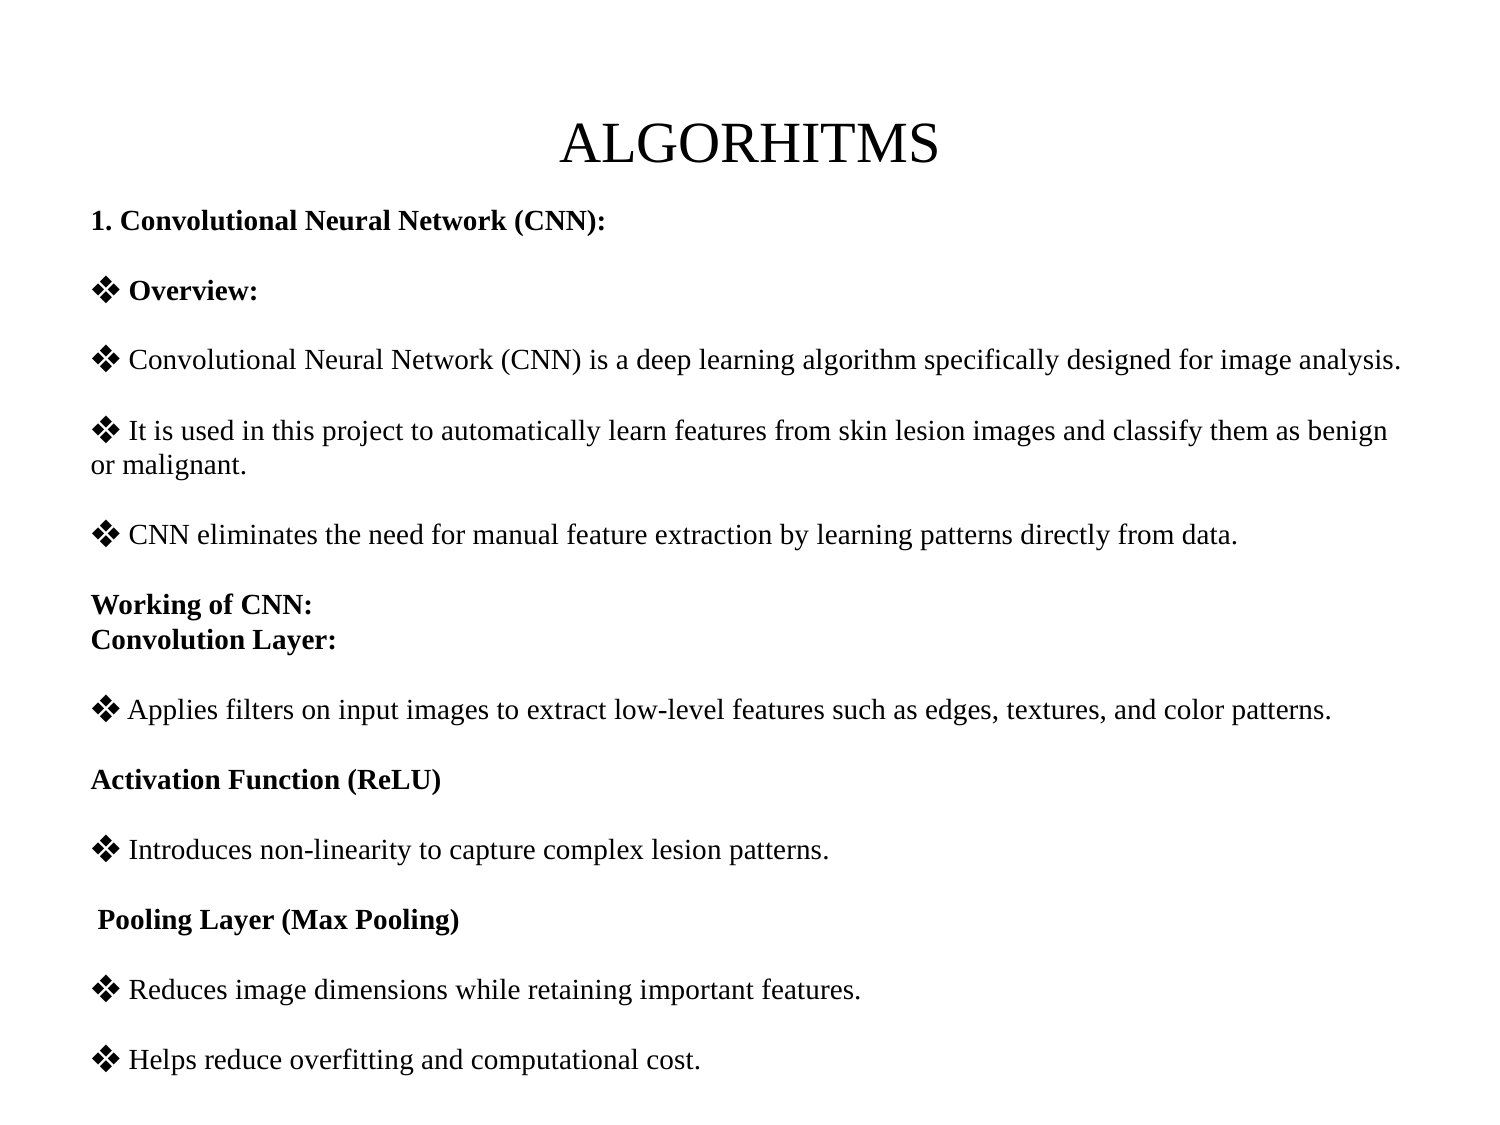

# ALGORHITMS
1. Convolutional Neural Network (CNN):
❖ Overview:
❖ Convolutional Neural Network (CNN) is a deep learning algorithm specifically designed for image analysis.
❖ It is used in this project to automatically learn features from skin lesion images and classify them as benign or malignant.
❖ CNN eliminates the need for manual feature extraction by learning patterns directly from data.
Working of CNN:
Convolution Layer:
❖ Applies filters on input images to extract low-level features such as edges, textures, and color patterns.
Activation Function (ReLU)
❖ Introduces non-linearity to capture complex lesion patterns.
 Pooling Layer (Max Pooling)
❖ Reduces image dimensions while retaining important features.
❖ Helps reduce overfitting and computational cost.